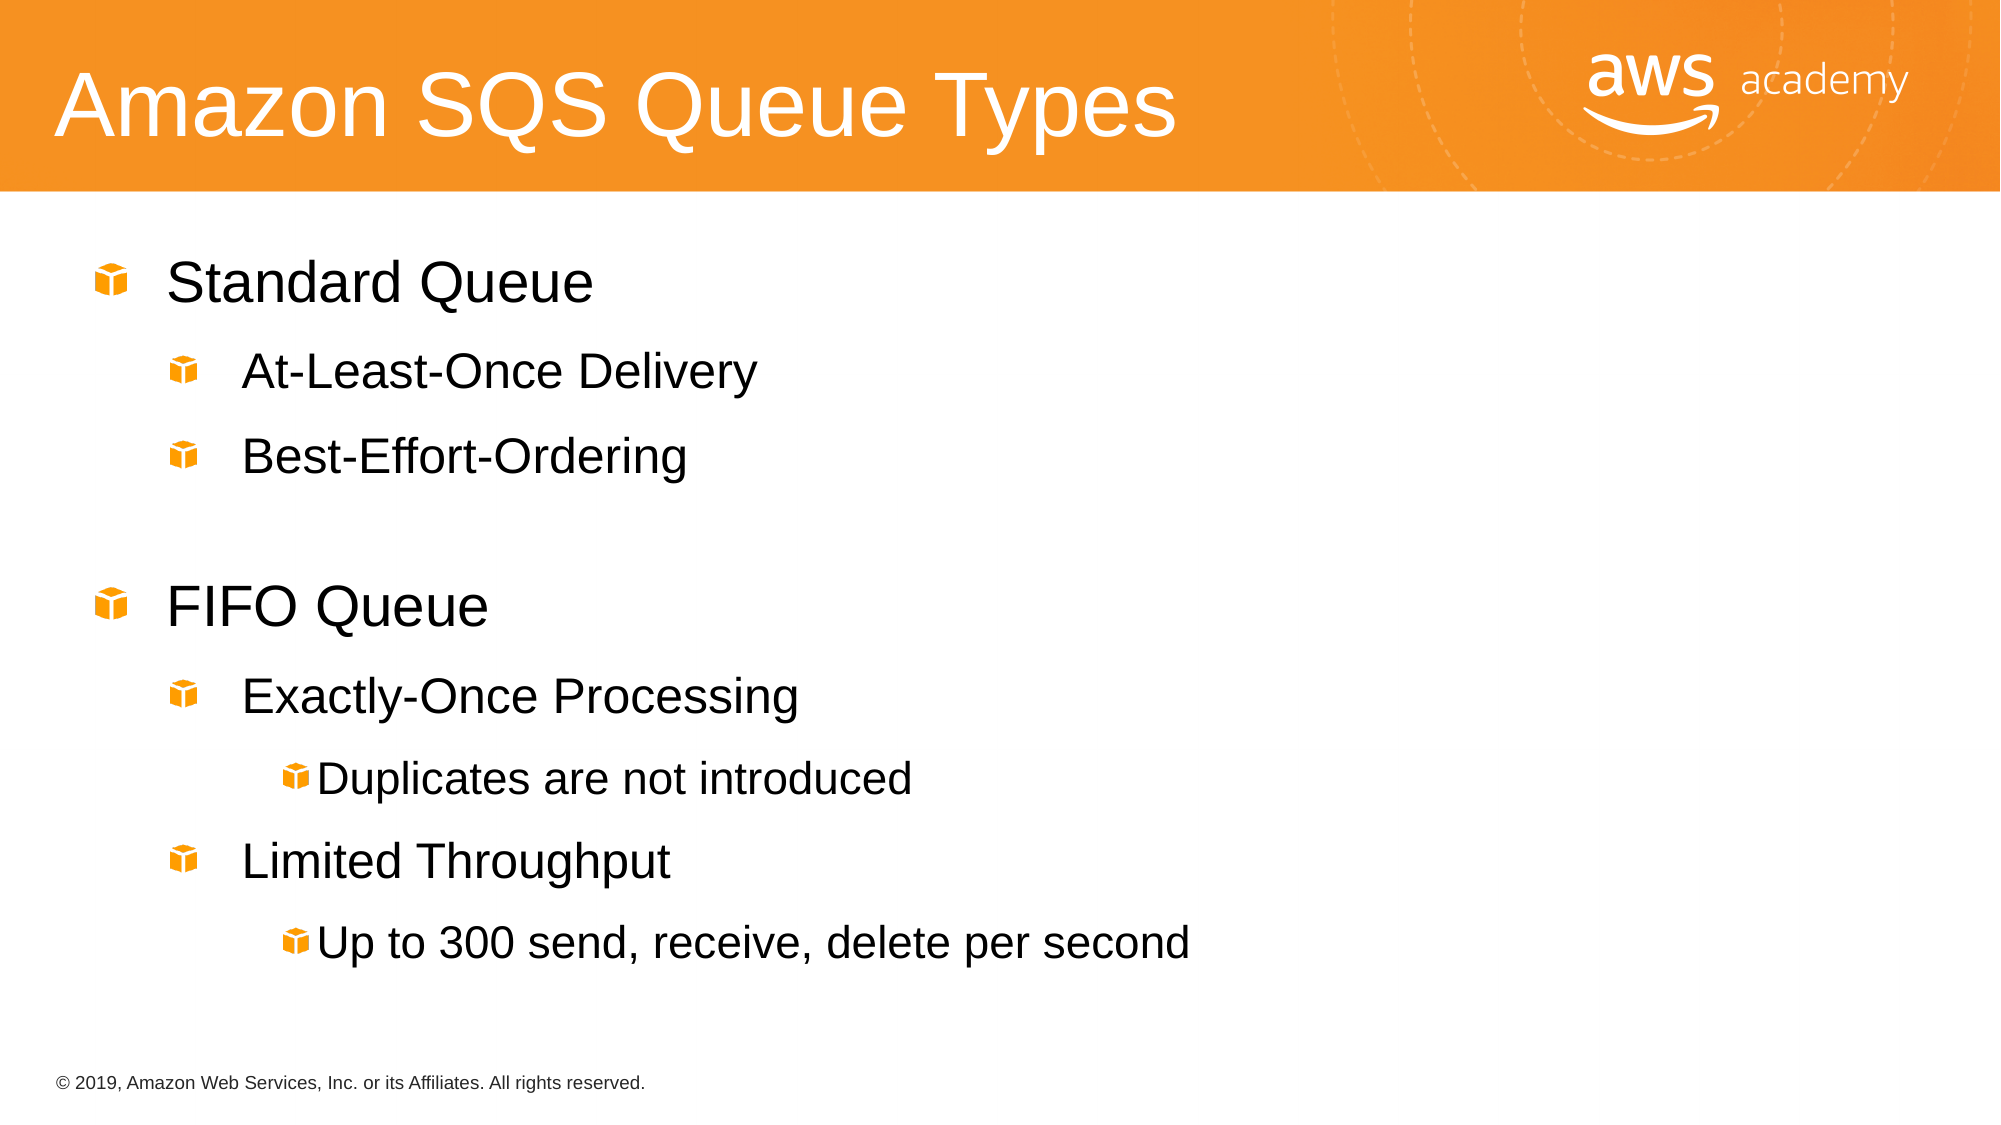

# Amazon SQS Queue Types
Standard Queue
At-Least-Once Delivery
Best-Effort-Ordering
FIFO Queue
Exactly-Once Processing
Duplicates are not introduced
Limited Throughput
Up to 300 send, receive, delete per second